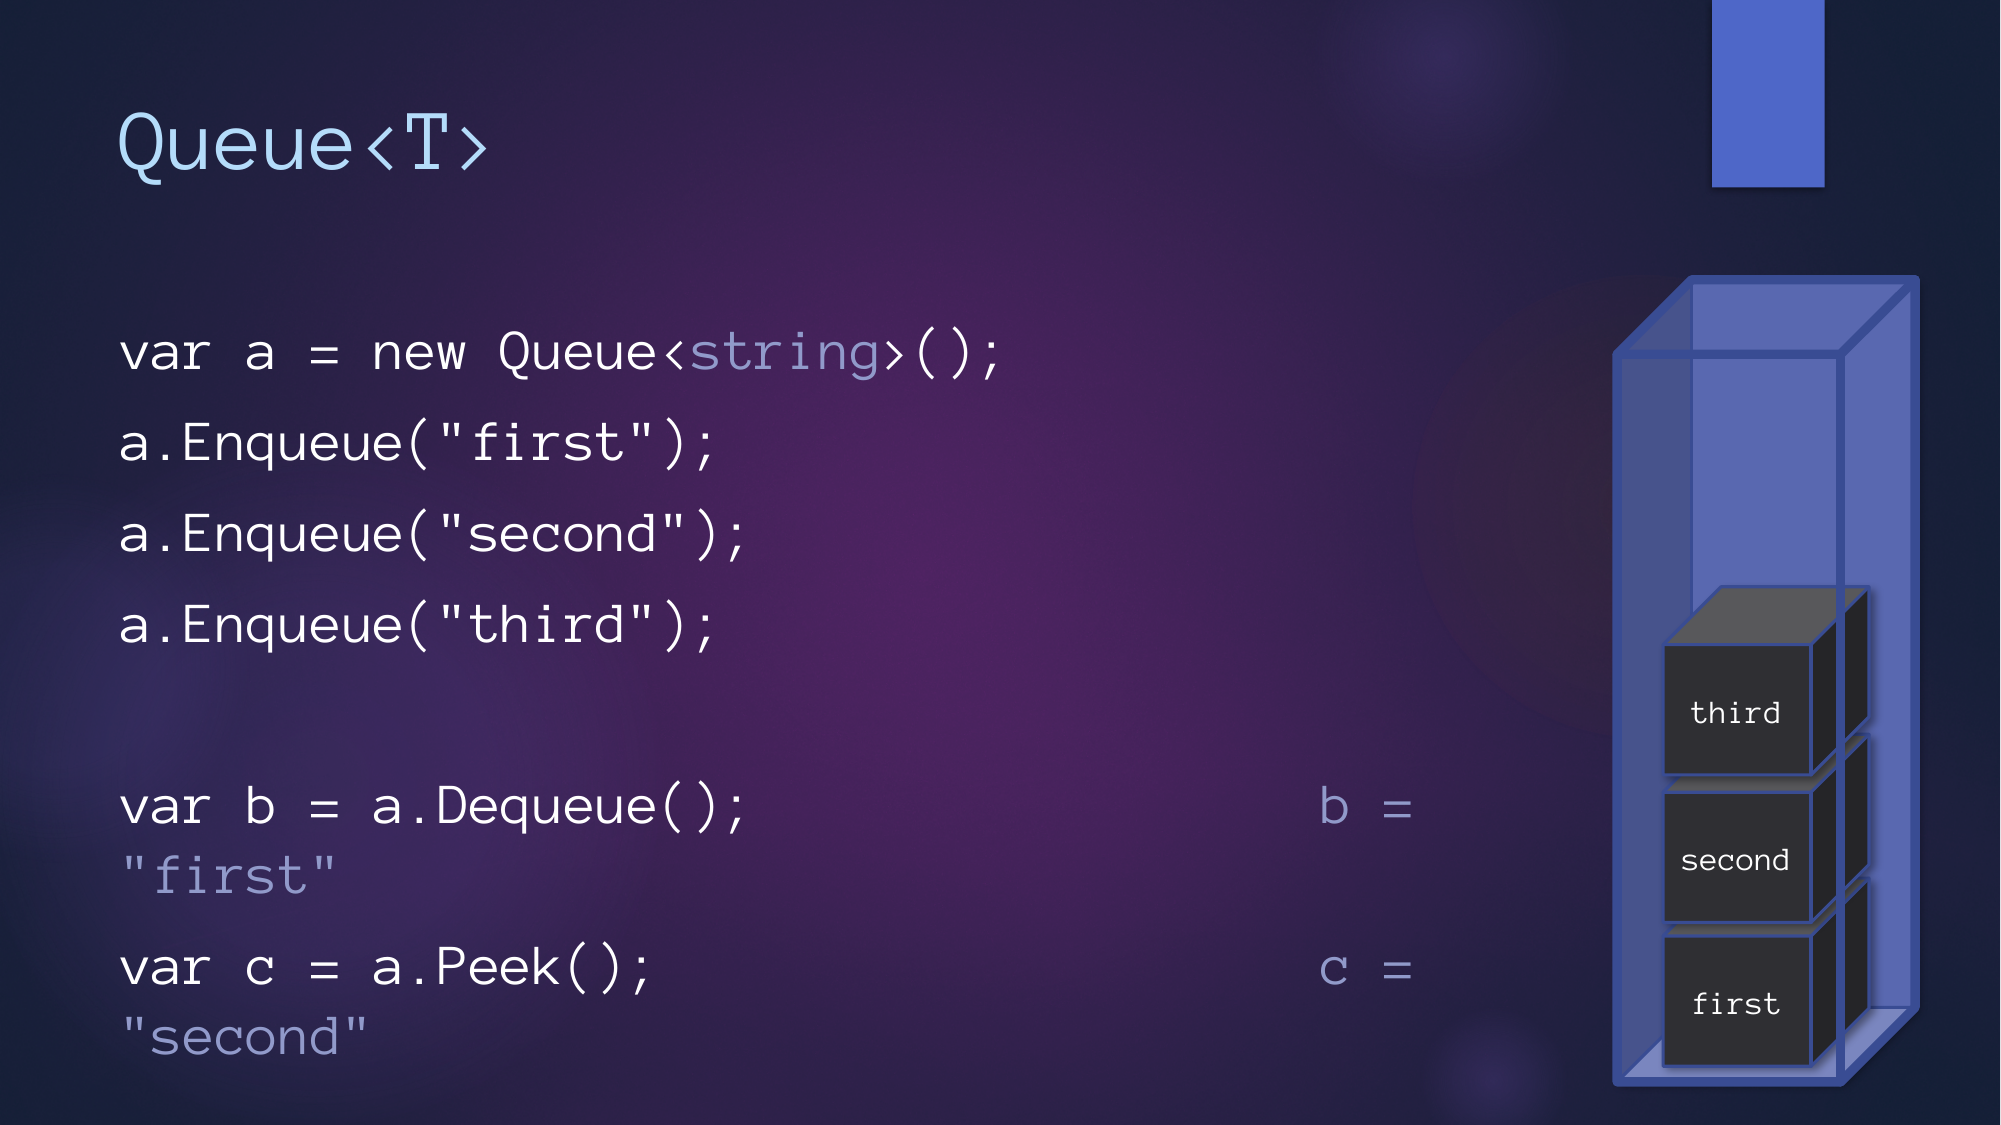

# Queue<T>

var a = new Queue<string>();
a.Enqueue("first");
a.Enqueue("second");
a.Enqueue("third");

var b = a.Dequeue();				b = "first"
var c = a.Peek();					c = "second"
third
second
first